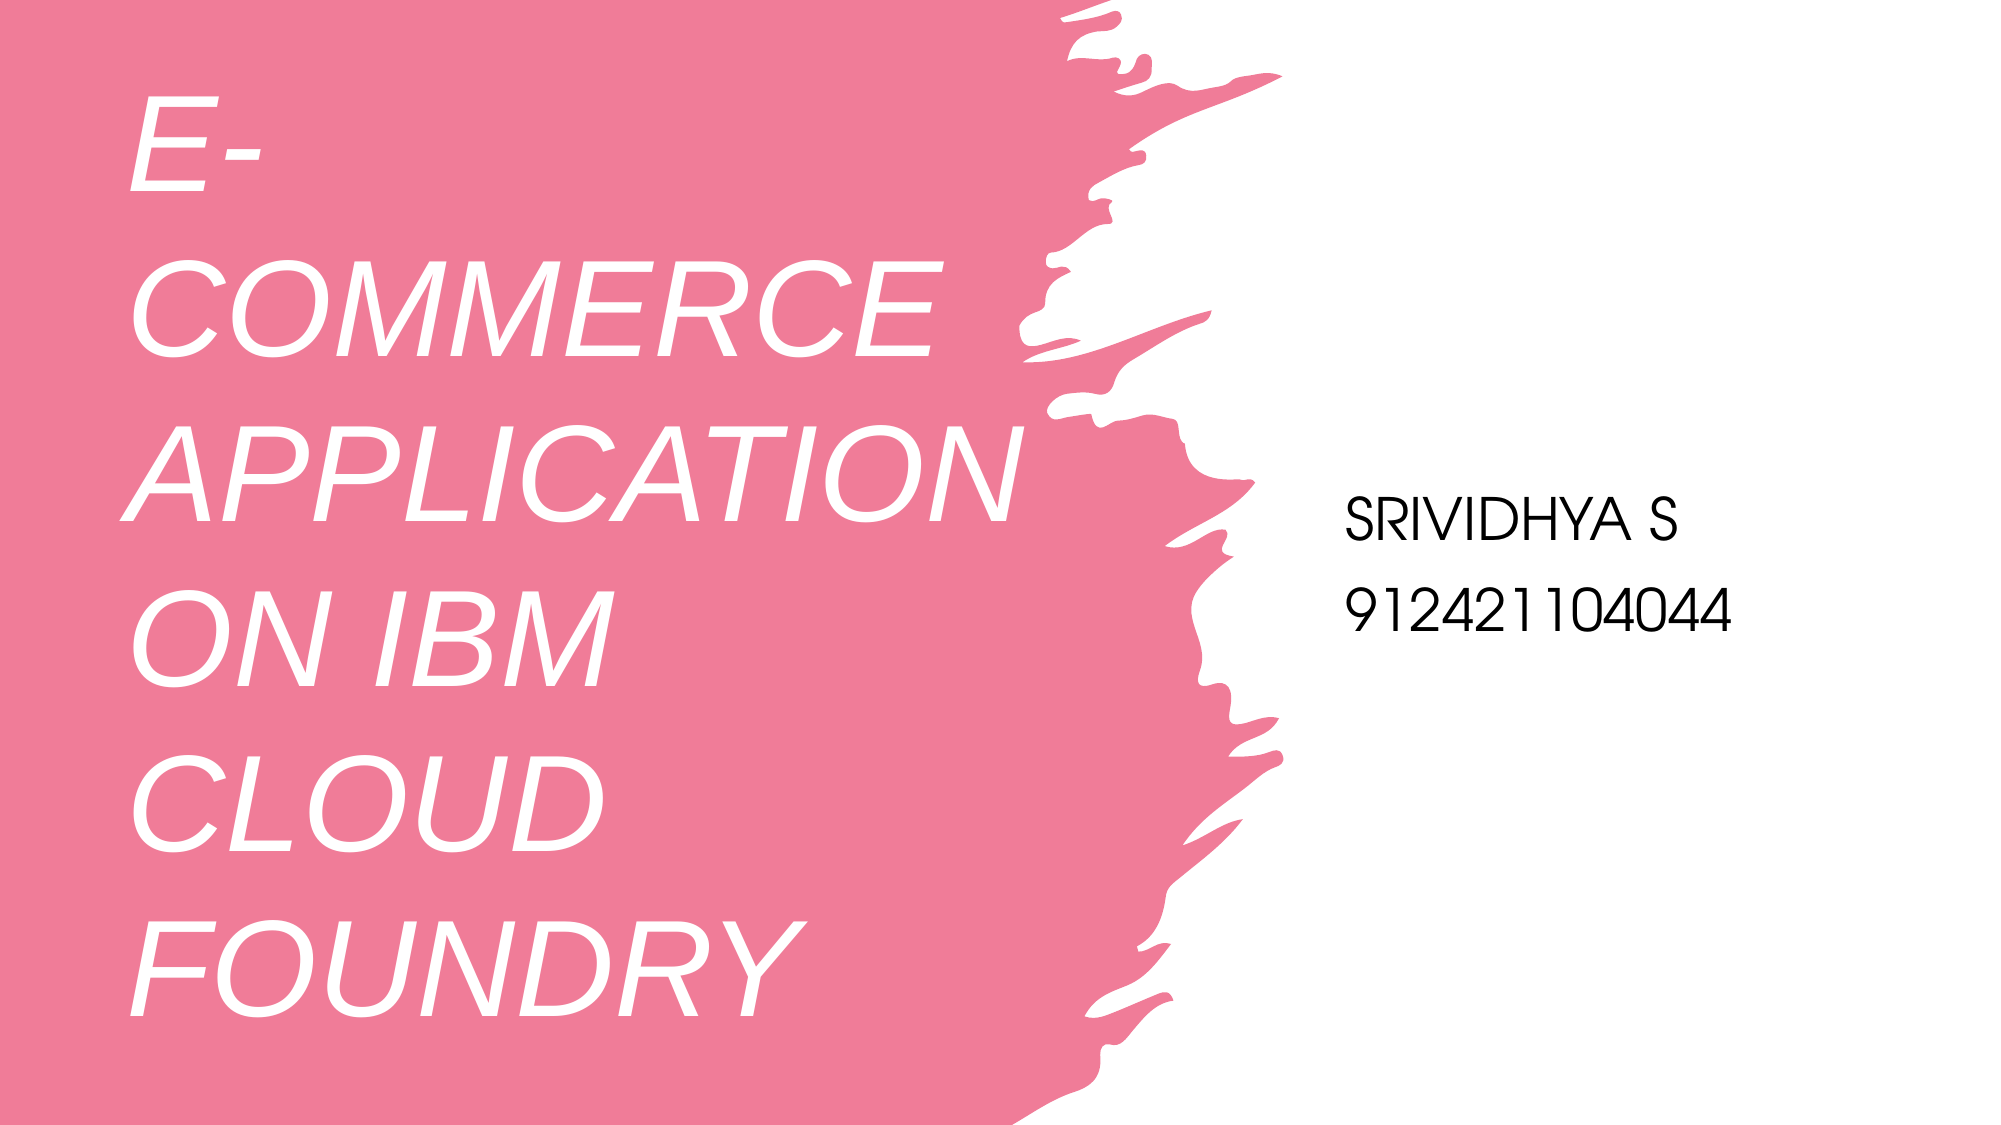

# E-COMMERCE APPLICATION ON IBM CLOUD FOUNDRY
Srividhya S
912421104044